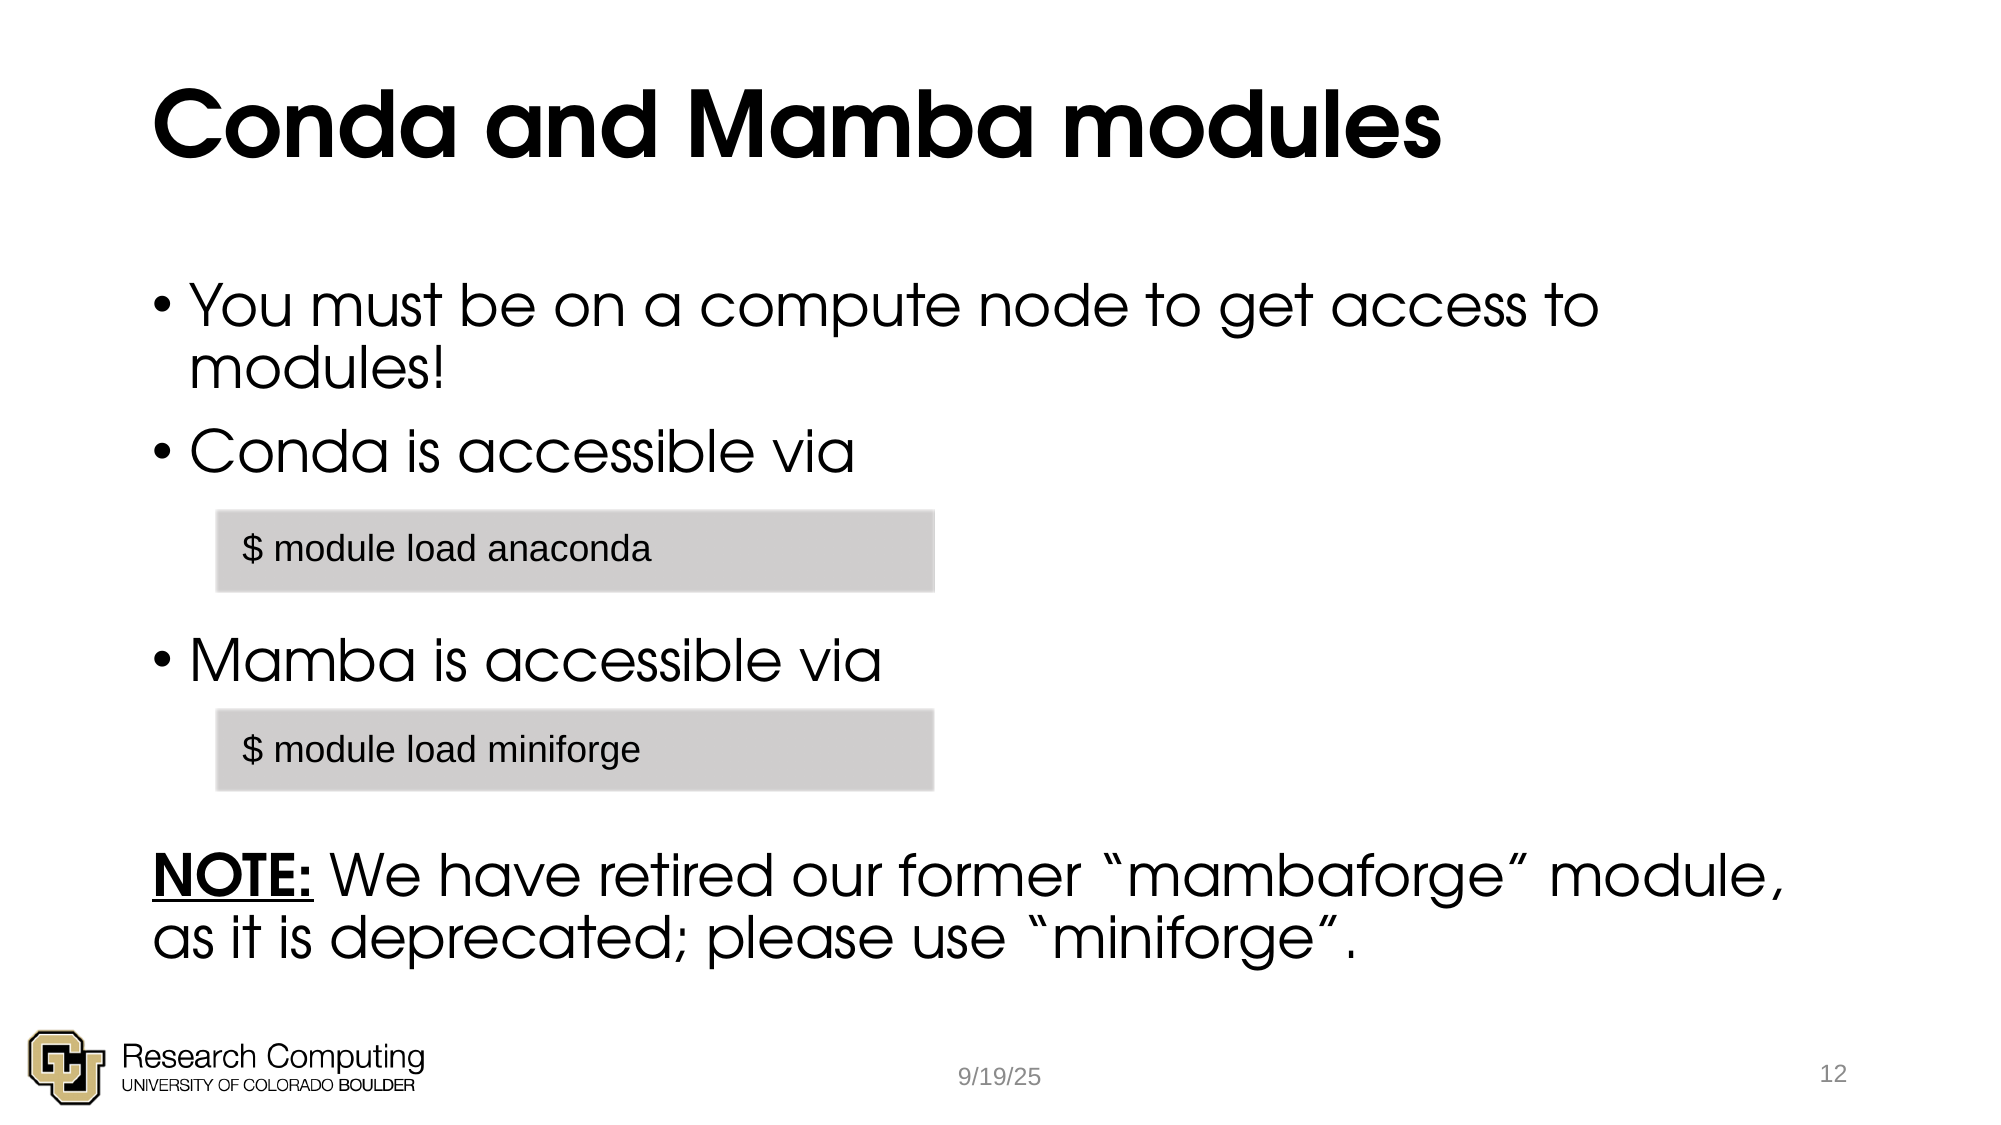

# Conda and Mamba modules
You must be on a compute node to get access to modules!
Conda is accessible via

Mamba is accessible via

NOTE: We have retired our former “mambaforge” module, as it is deprecated; please use “miniforge”.

$ module load anaconda

$ module load miniforge

12
9/19/25